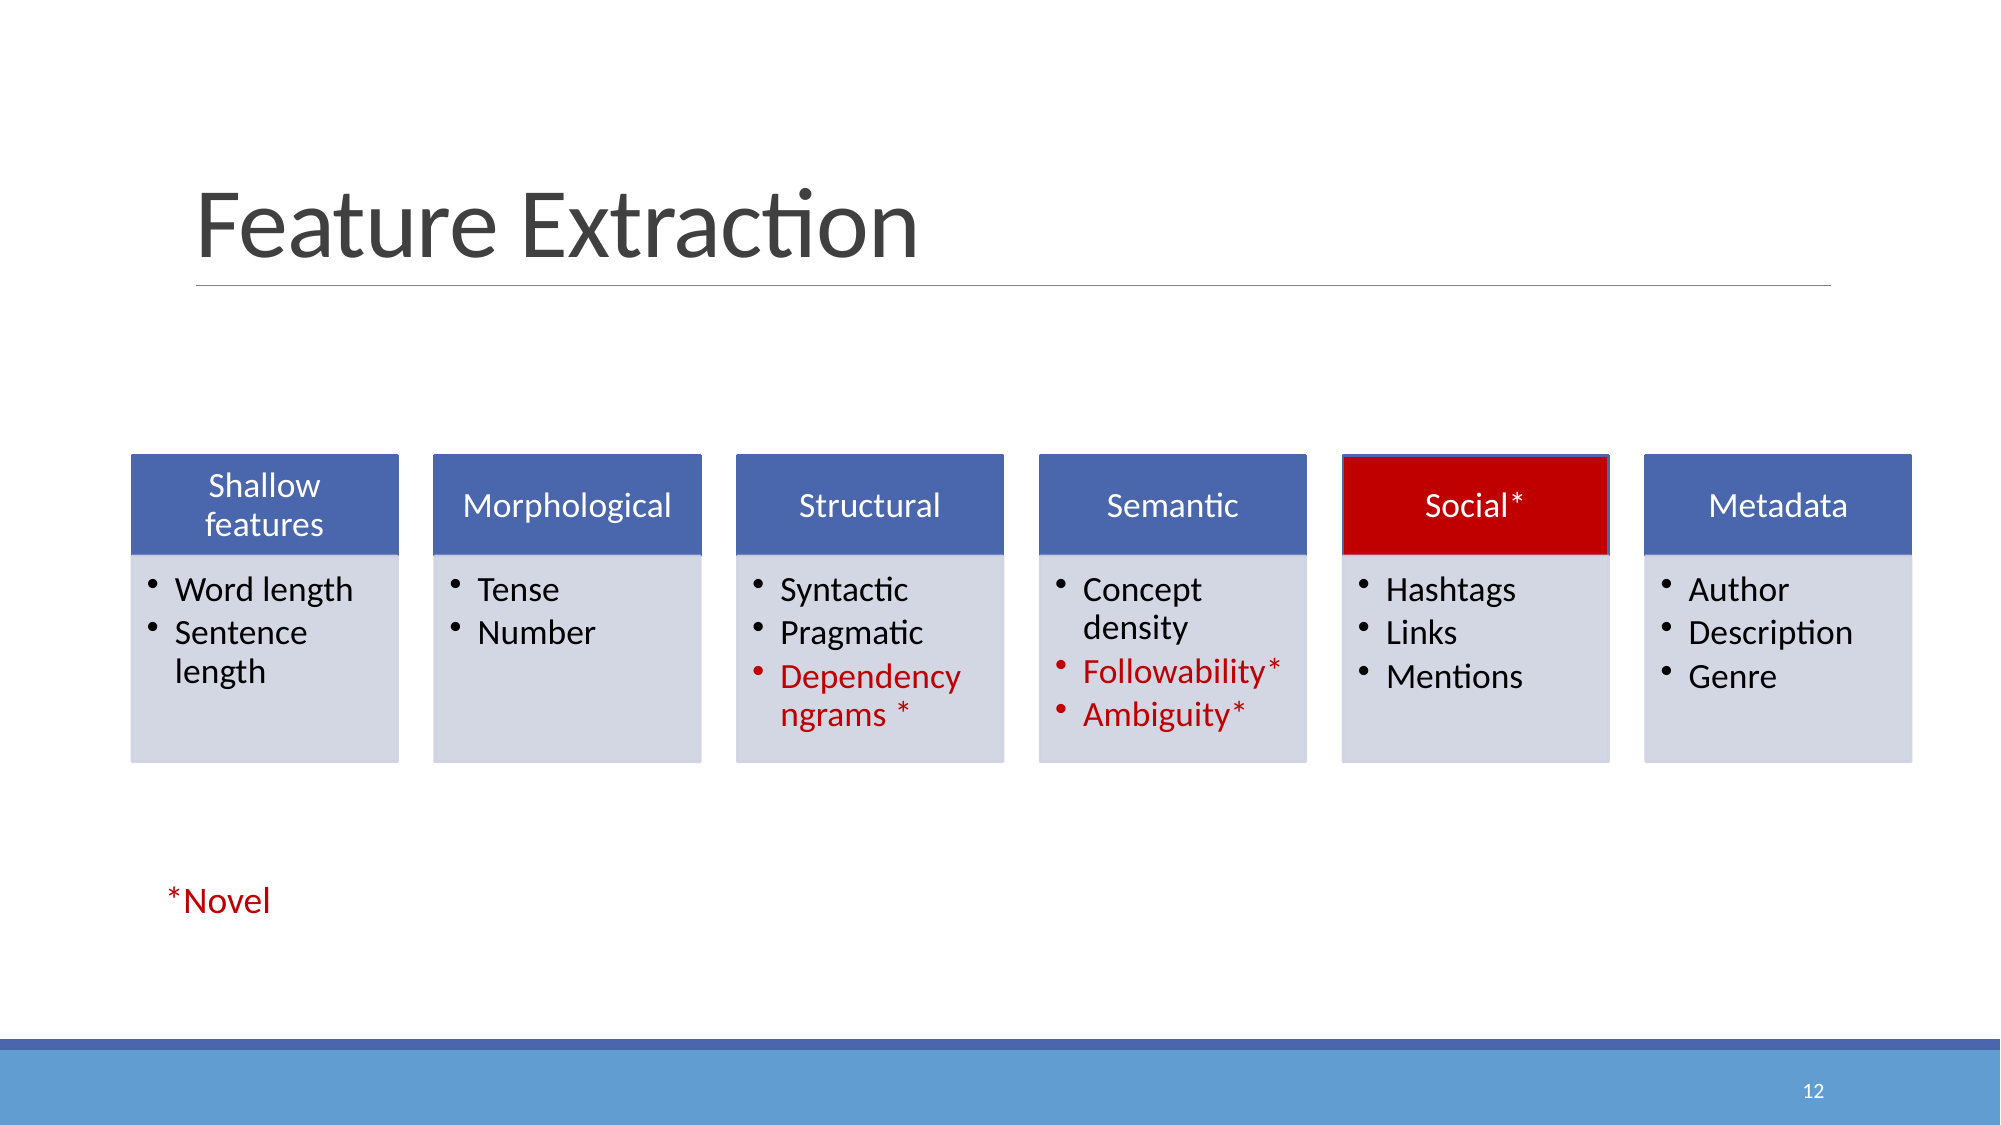

# Feature Extraction
Shallow features
Word length
Sentence length
Morphological
Tense
Number
Structural
Syntactic
Pragmatic
Dependency ngrams *
Semantic
Concept density
Followability*
Ambiguity*
Social*
Hashtags
Links
Mentions
Metadata
Author
Description
Genre
*Novel
12